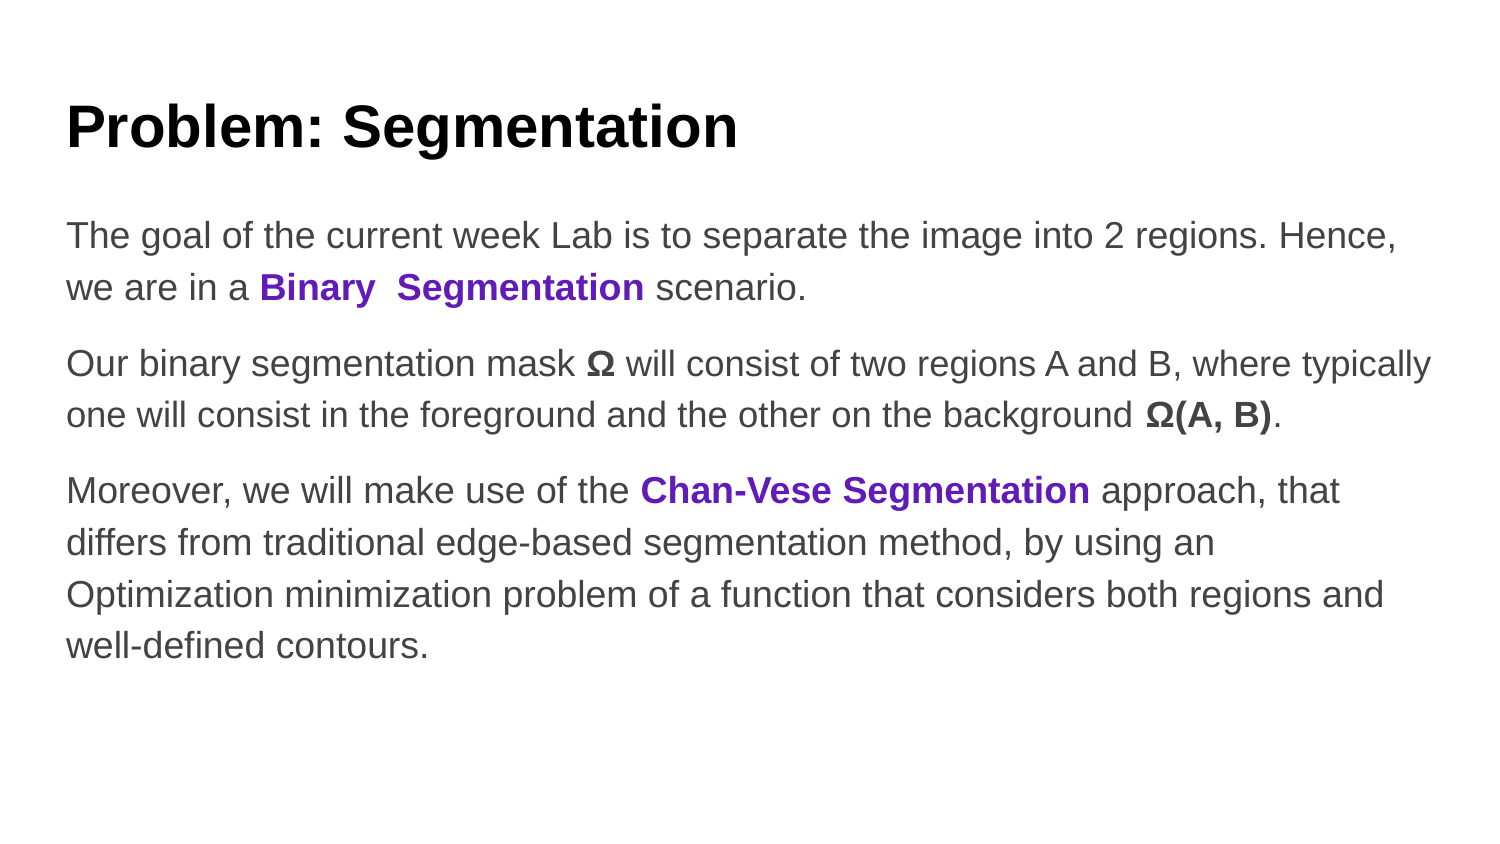

# Problem: Segmentation
The goal of the current week Lab is to separate the image into 2 regions. Hence, we are in a Binary  Segmentation scenario.
Our binary segmentation mask Ω will consist of two regions A and B, where typically one will consist in the foreground and the other on the background Ω(A, B).
Moreover, we will make use of the Chan-Vese Segmentation approach, that differs from traditional edge-based segmentation method, by using an Optimization minimization problem of a function that considers both regions and well-defined contours.